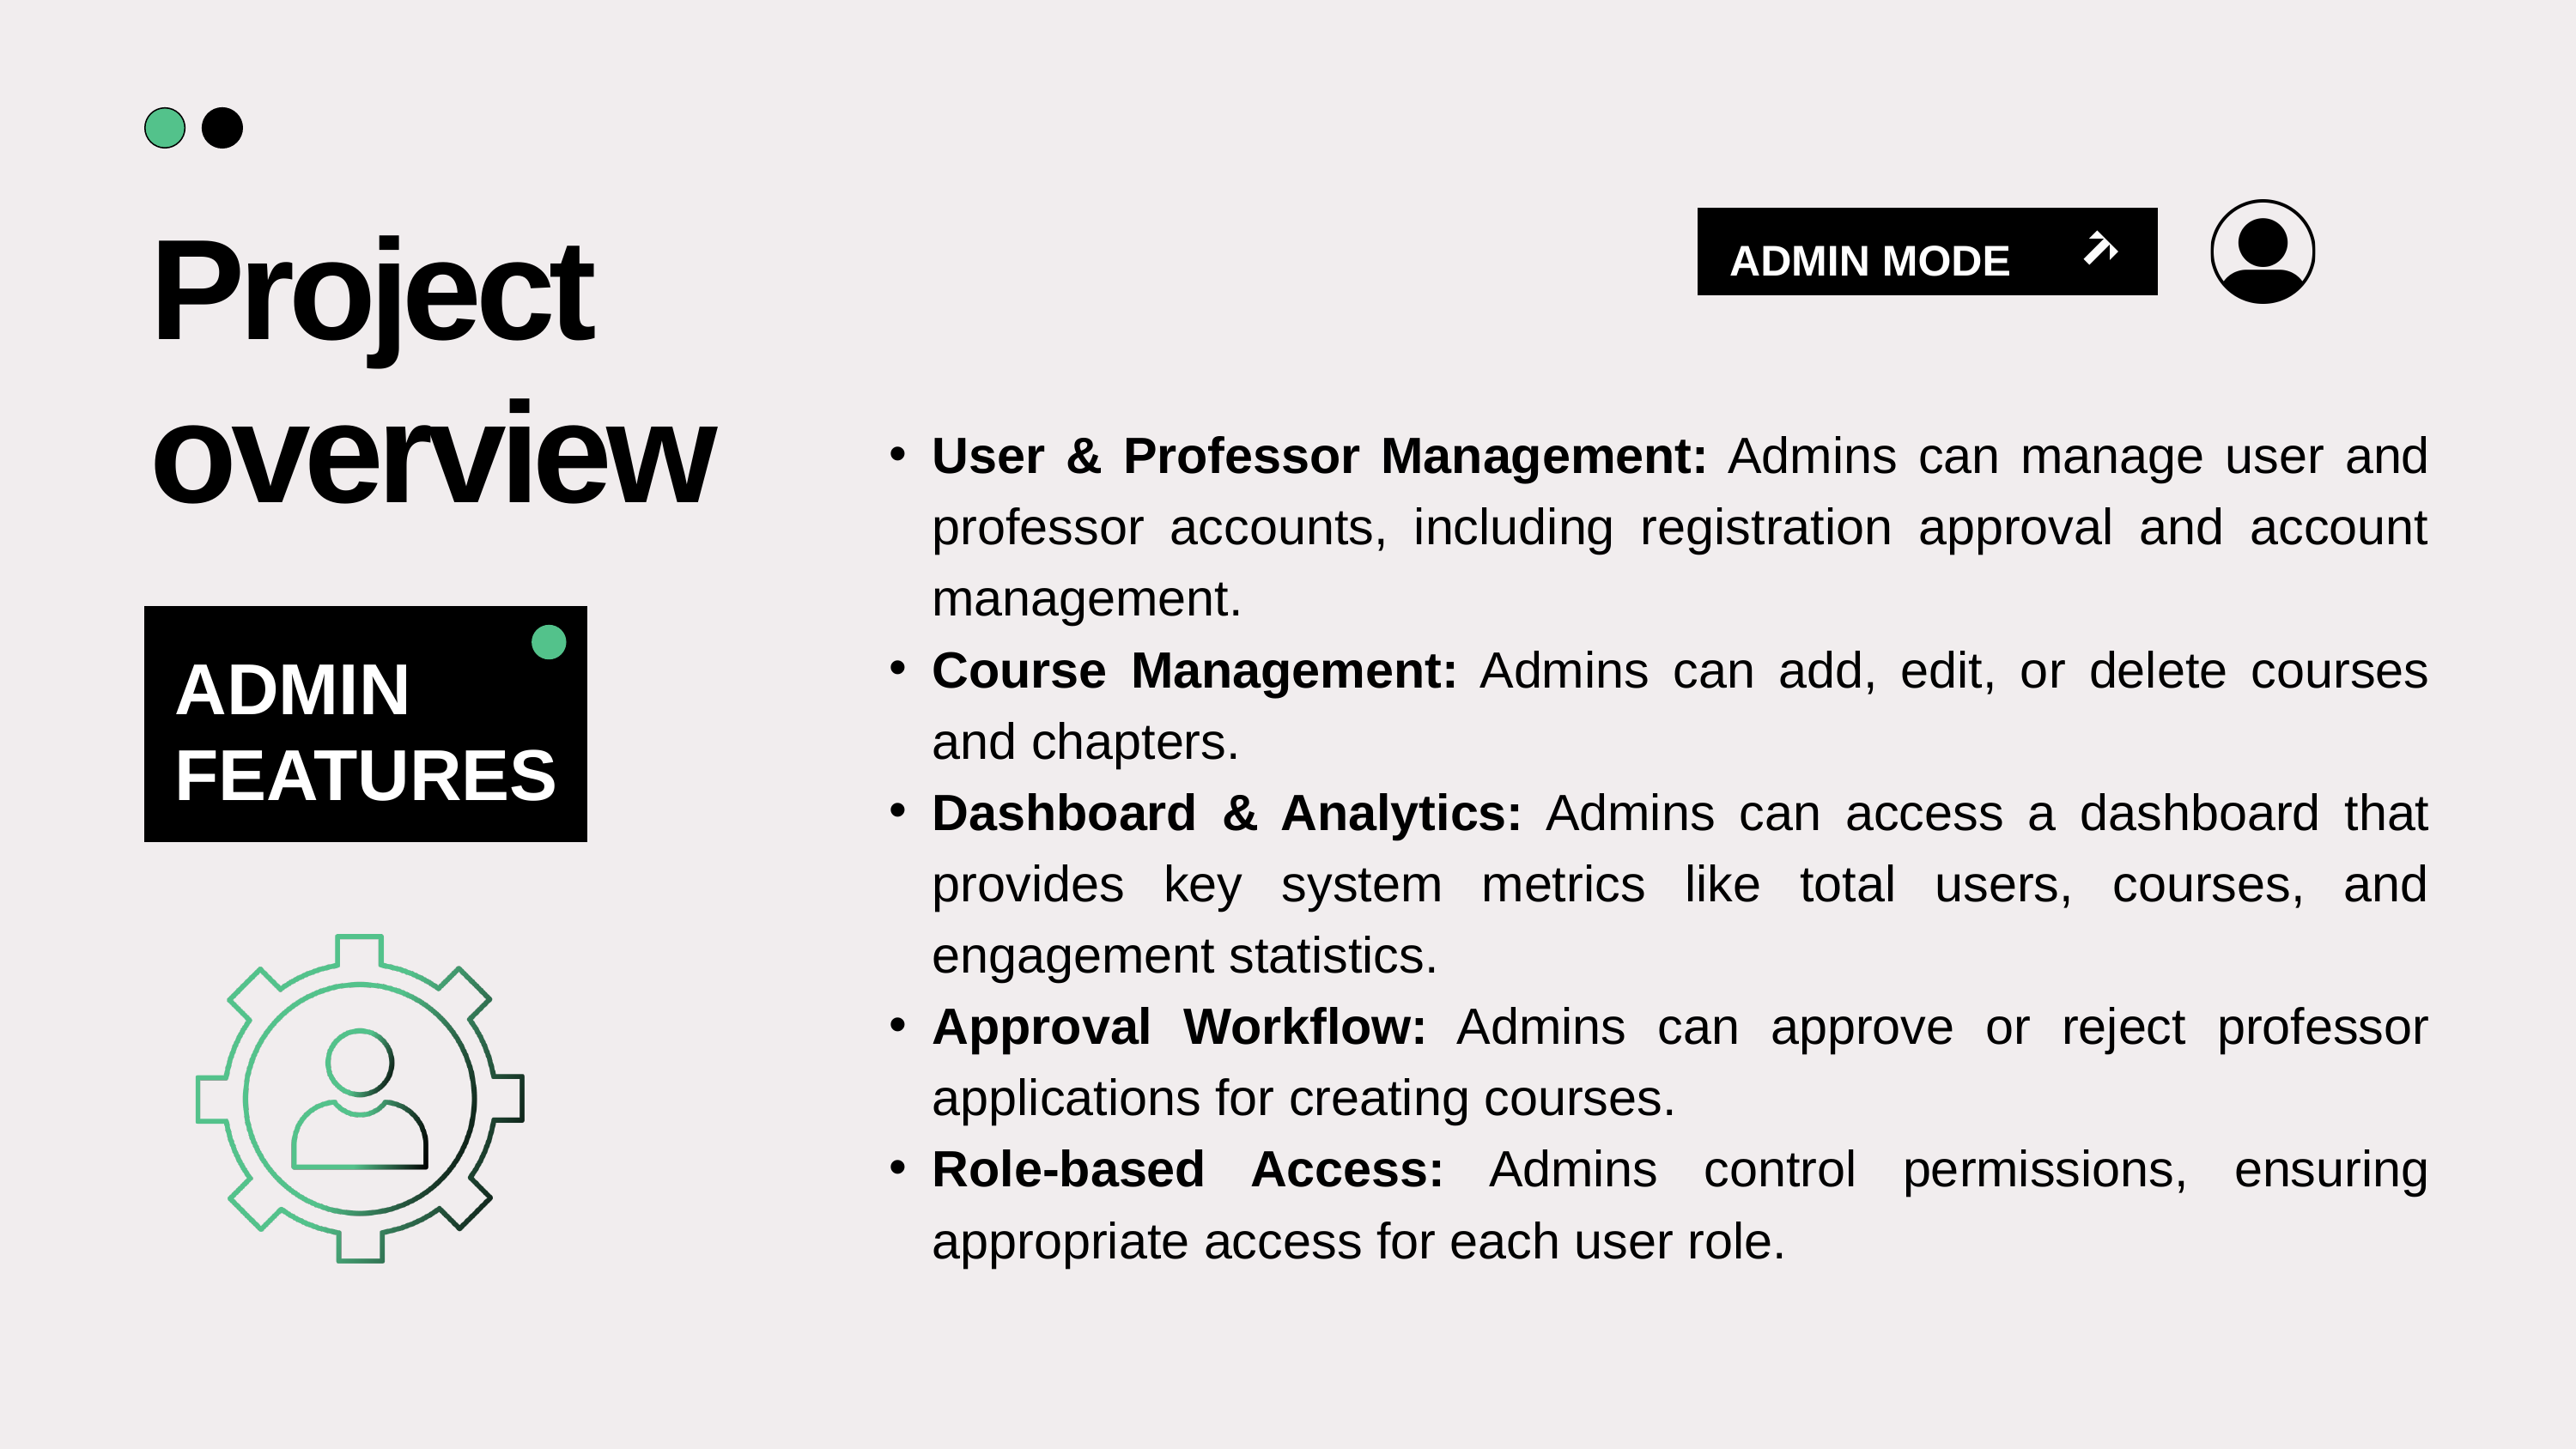

Project overview

ADMIN MODE

User & Professor Management: Admins can manage user and professor accounts, including registration approval and account management.
Course Management: Admins can add, edit, or delete courses and chapters.
Dashboard & Analytics: Admins can access a dashboard that provides key system metrics like total users, courses, and engagement statistics.
Approval Workflow: Admins can approve or reject professor applications for creating courses.
Role-based Access: Admins control permissions, ensuring appropriate access for each user role.

ADMIN FEATURES